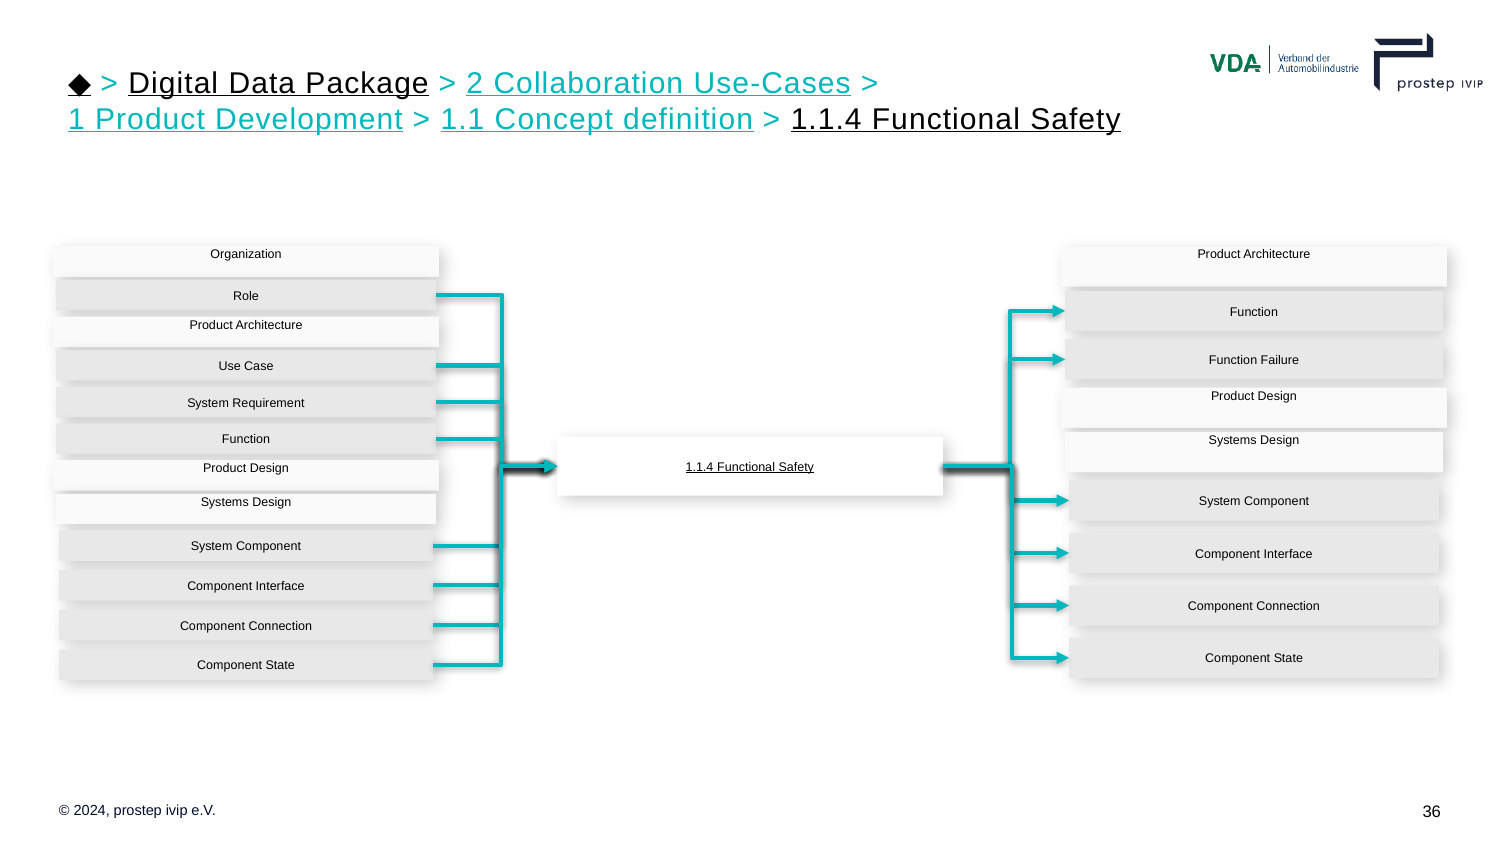

# ◆ > Digital Data Package > 2 Collaboration Use-Cases > 1 Product Development > 1.1 Concept definition > 1.1.4 Functional Safety
Organization
Product Architecture
Role
Function
Product Architecture
Function Failure
Use Case
System Requirement
Product Design
Function
Systems Design
1.1.4 Functional Safety
Product Design
System Component
Systems Design
System Component
Component Interface
Component Interface
Component Connection
Component Connection
Component State
Component State